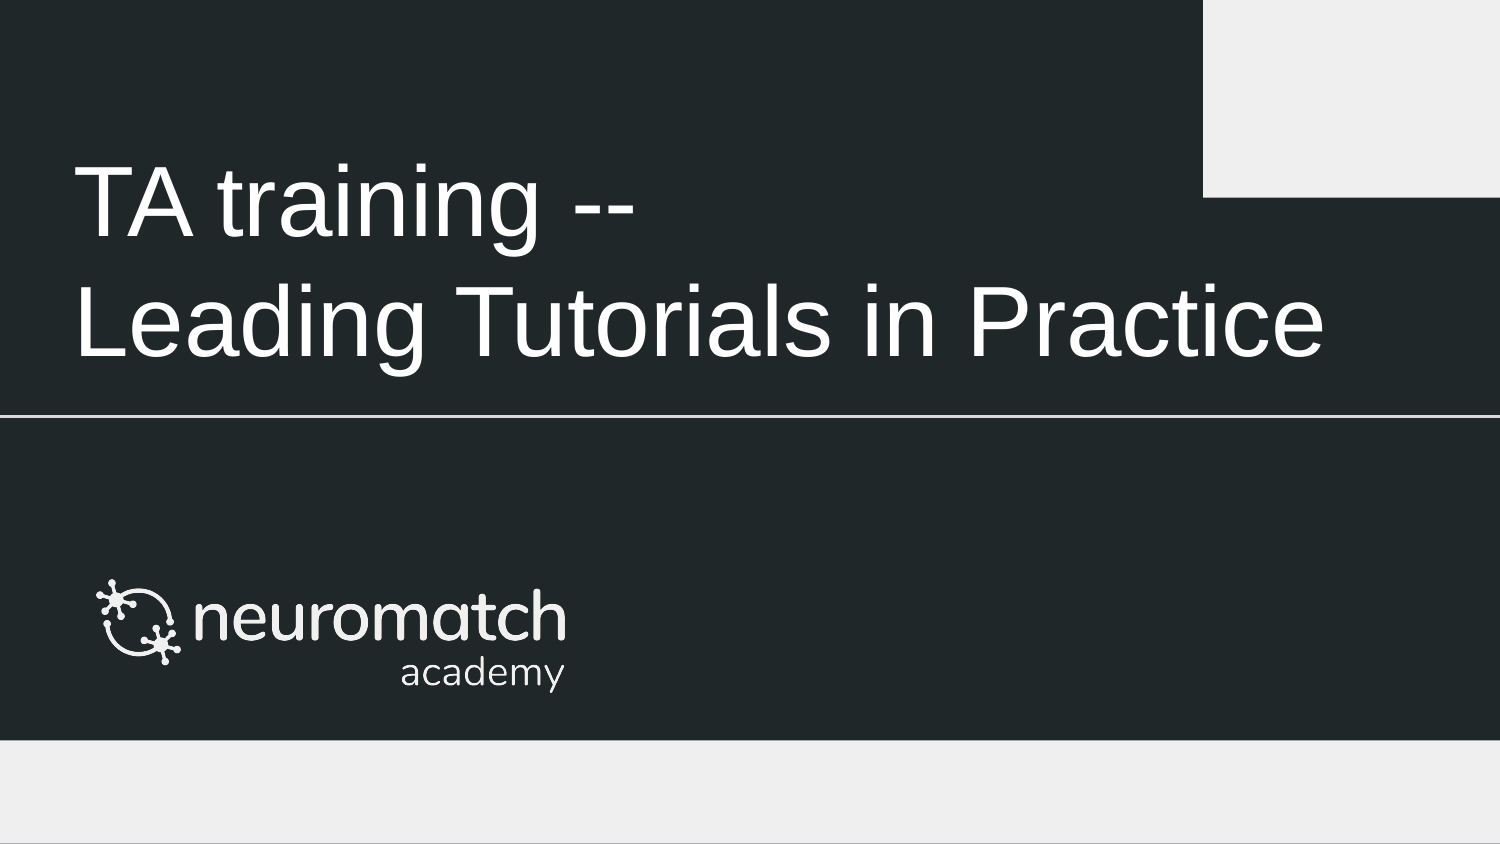

# TA training --
Leading Tutorials in Practice